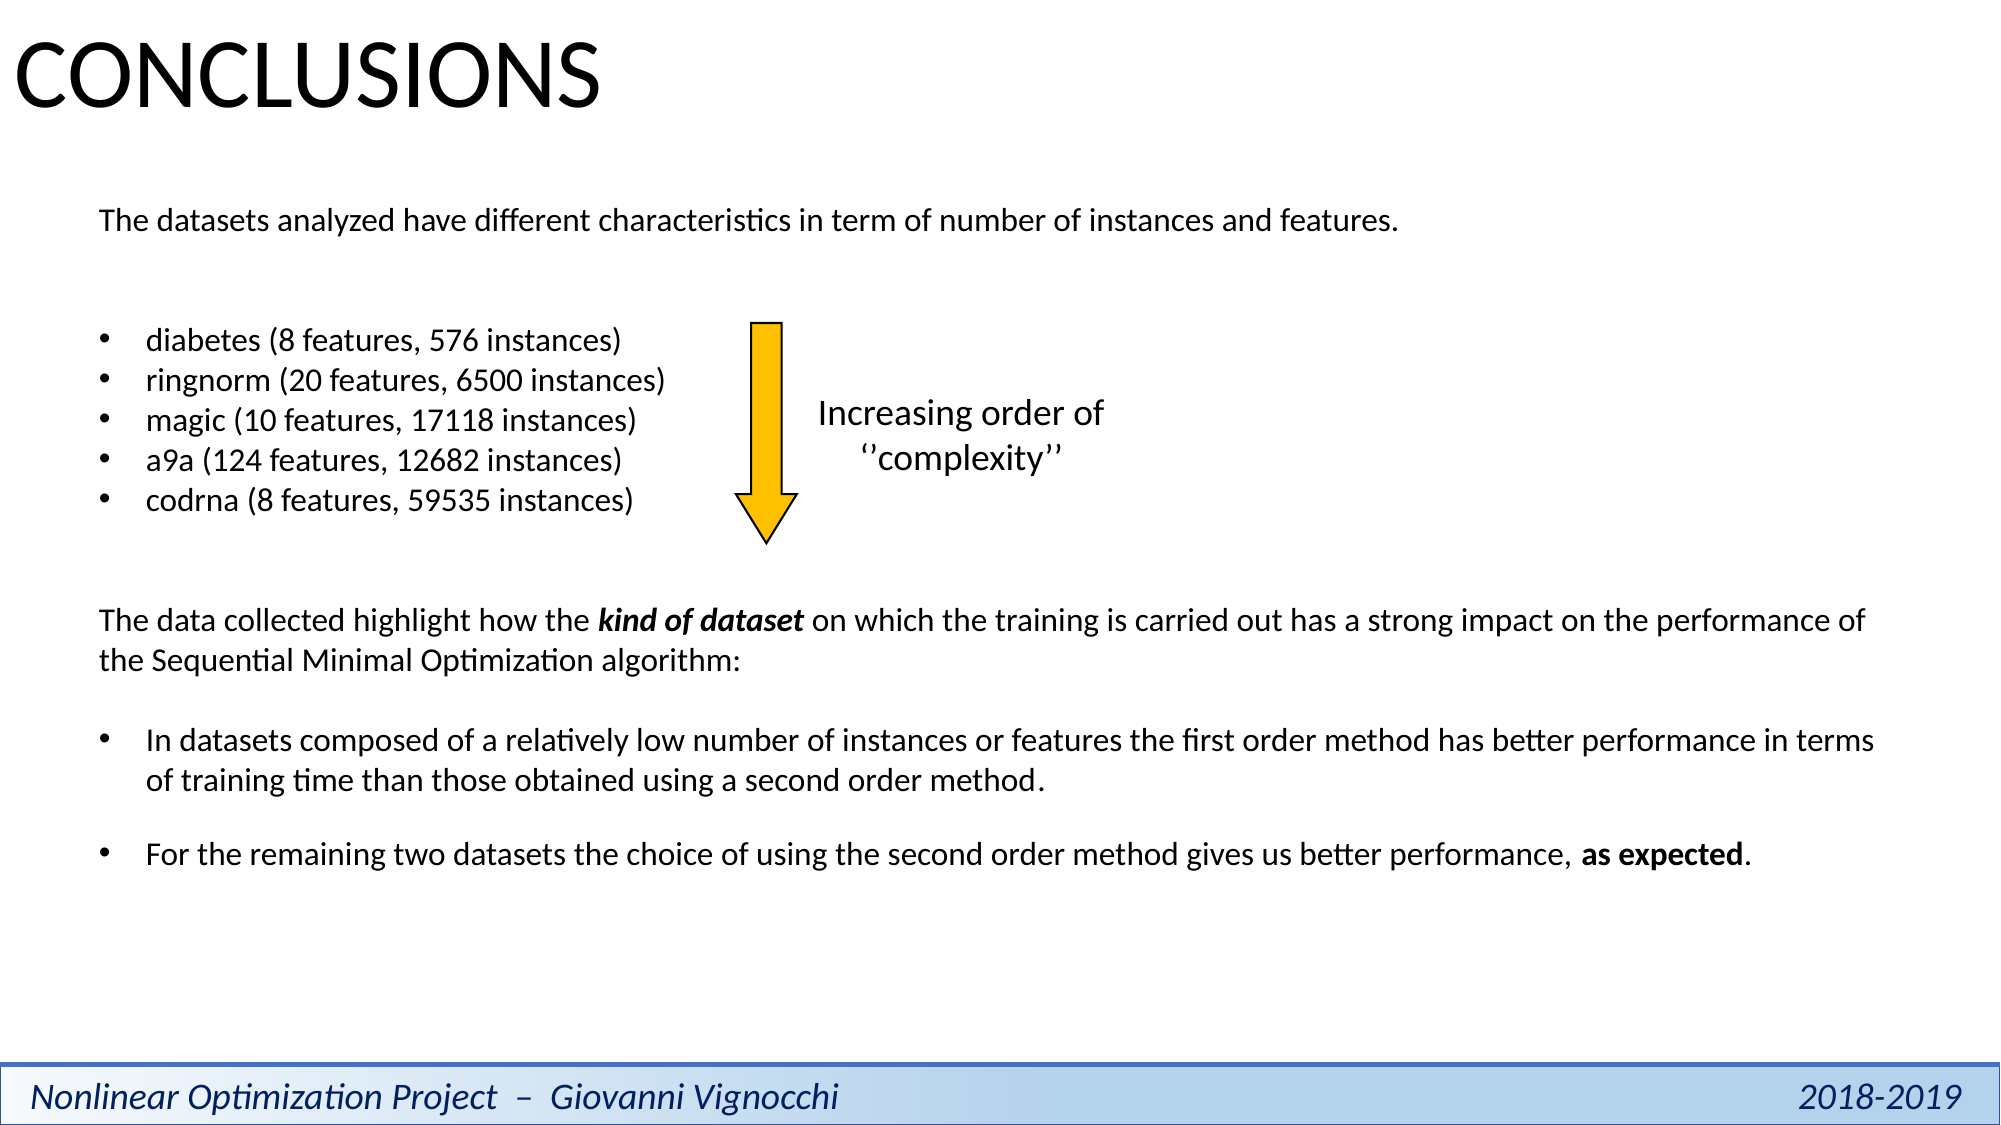

CONCLUSIONS
The datasets analyzed have different characteristics in term of number of instances and features.

diabetes (8 features, 576 instances)
ringnorm (20 features, 6500 instances)
magic (10 features, 17118 instances)
a9a (124 features, 12682 instances)
codrna (8 features, 59535 instances)

The data collected highlight how the kind of dataset on which the training is carried out has a strong impact on the performance of the Sequential Minimal Optimization algorithm:

Increasing order of
‘’complexity’’
In datasets composed of a relatively low number of instances or features the first order method has better performance in terms of training time than those obtained using a second order method.
For the remaining two datasets the choice of using the second order method gives us better performance, as expected.
                                                                                                                                                                                                               2018-2019
Nonlinear Optimization Project  –  Giovanni Vignocchi